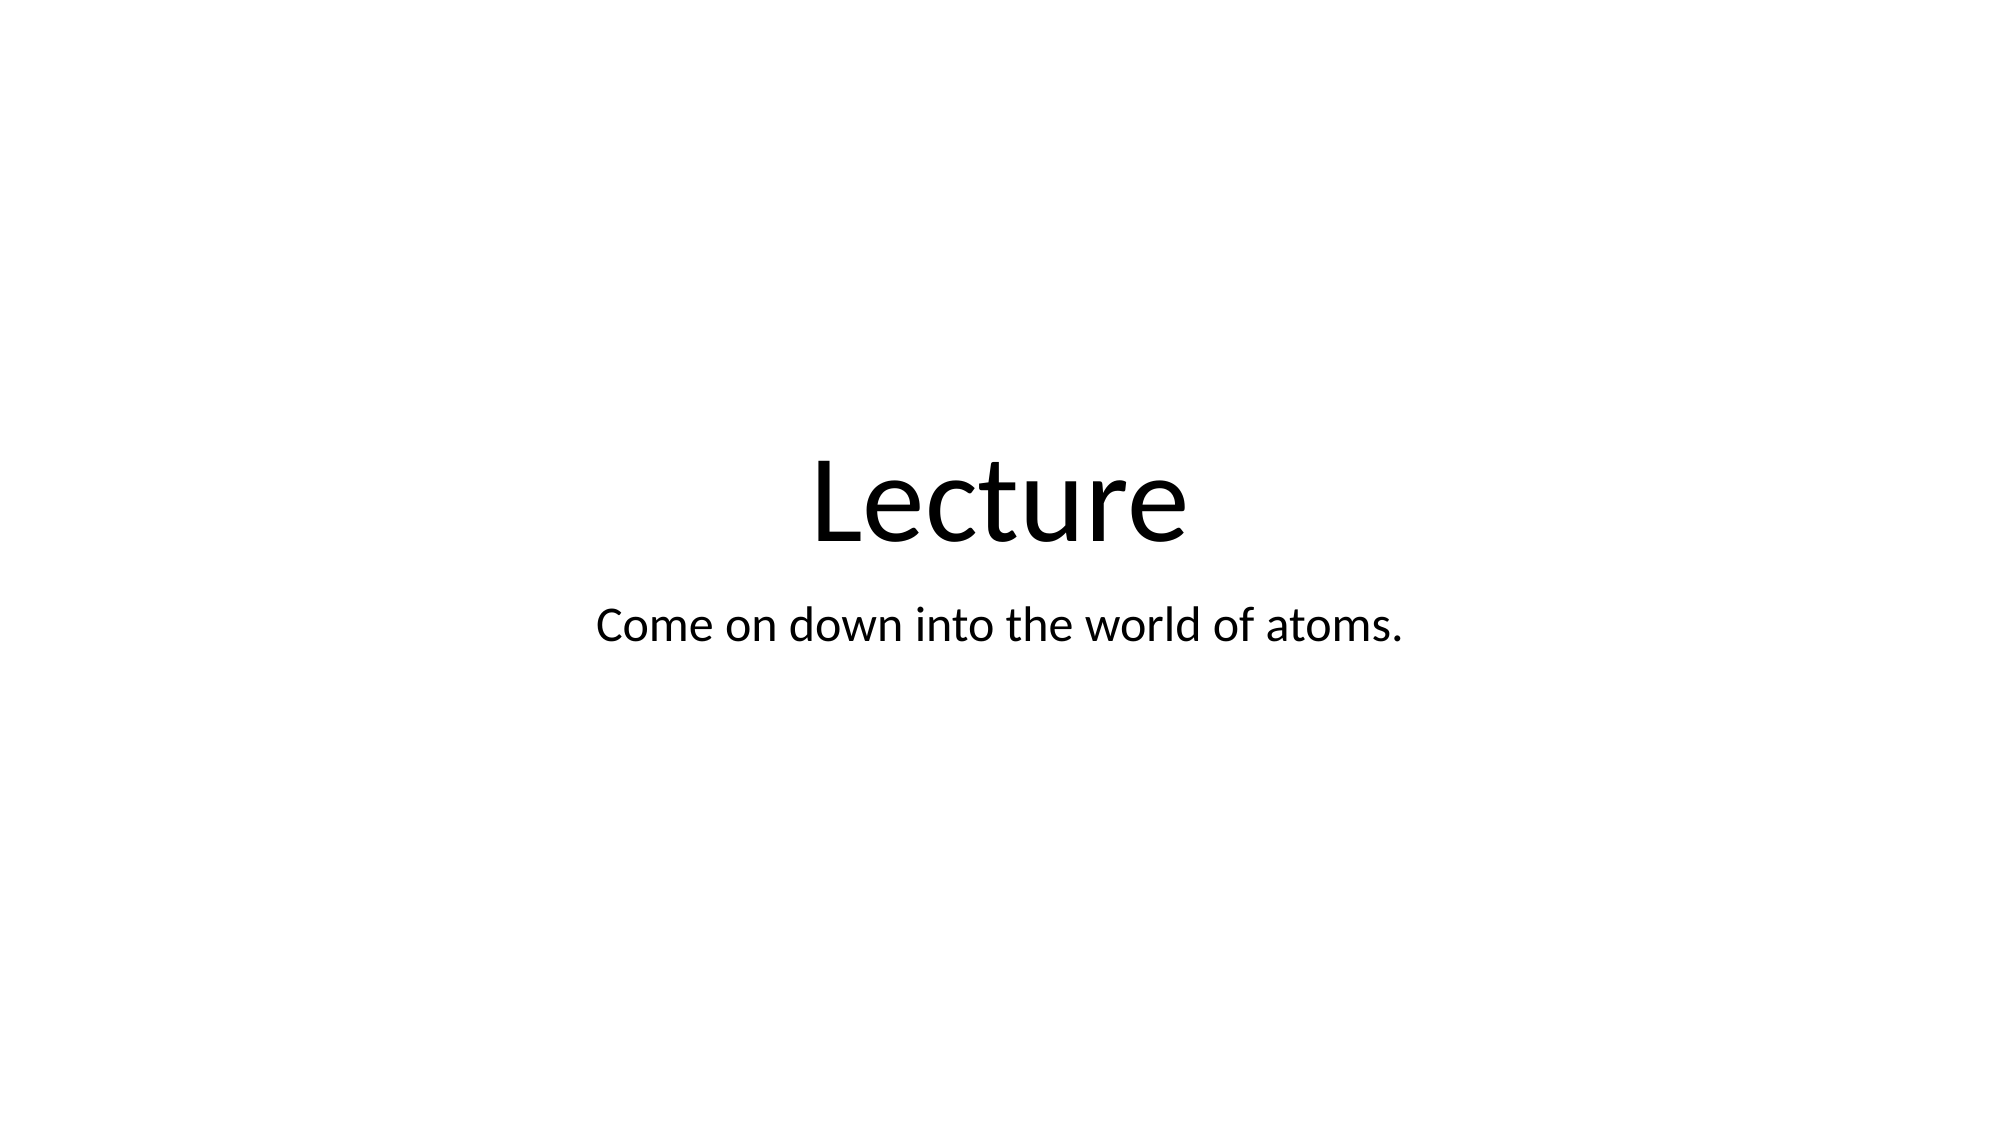

# Lecture
Come on down into the world of atoms.